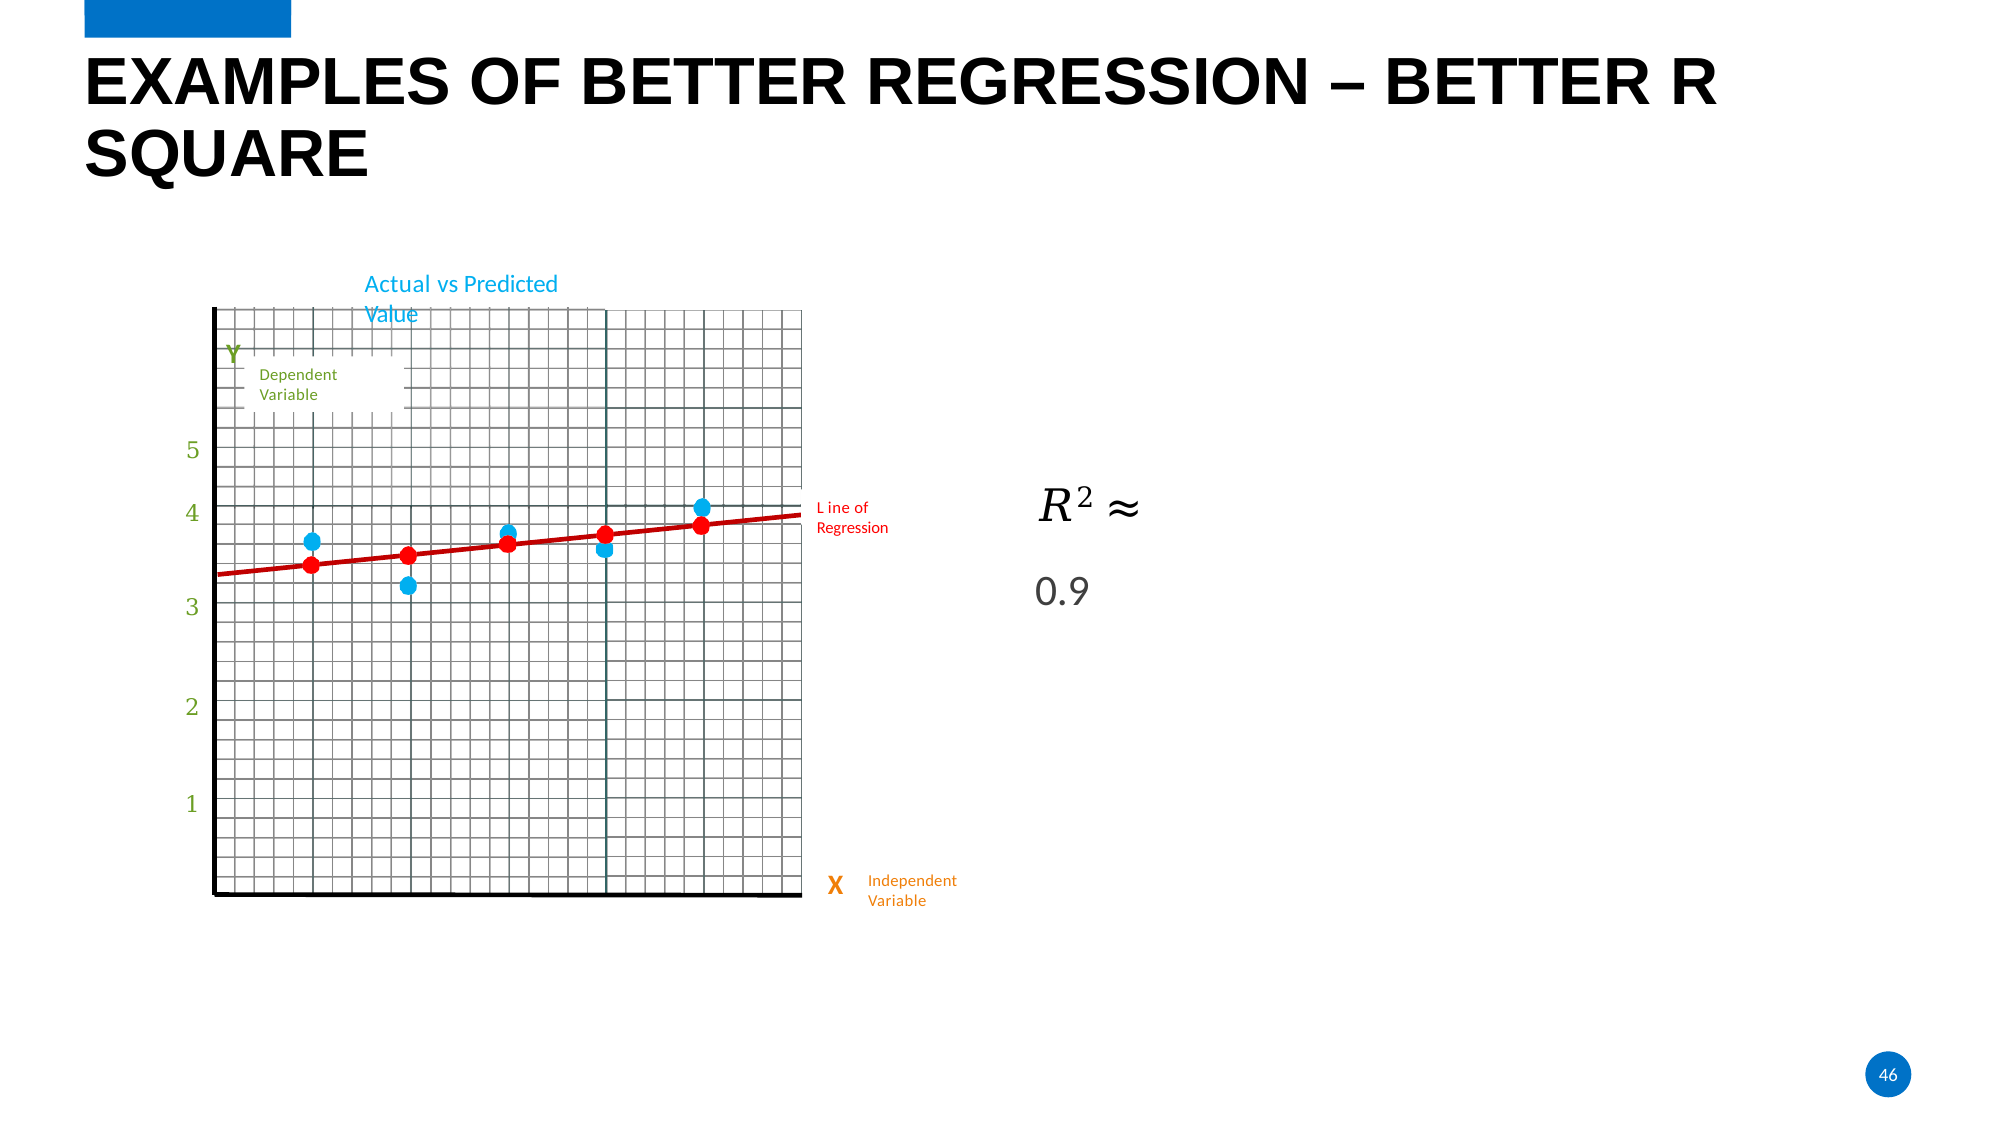

# Examples of Better Regression – Better R Square
Actual vs Predicted Value

Y

Dependent
Variable
5

𝑅2 ≈ 0.9

L ine of Regression
4

3
2
1
Independent
Variable
X

46